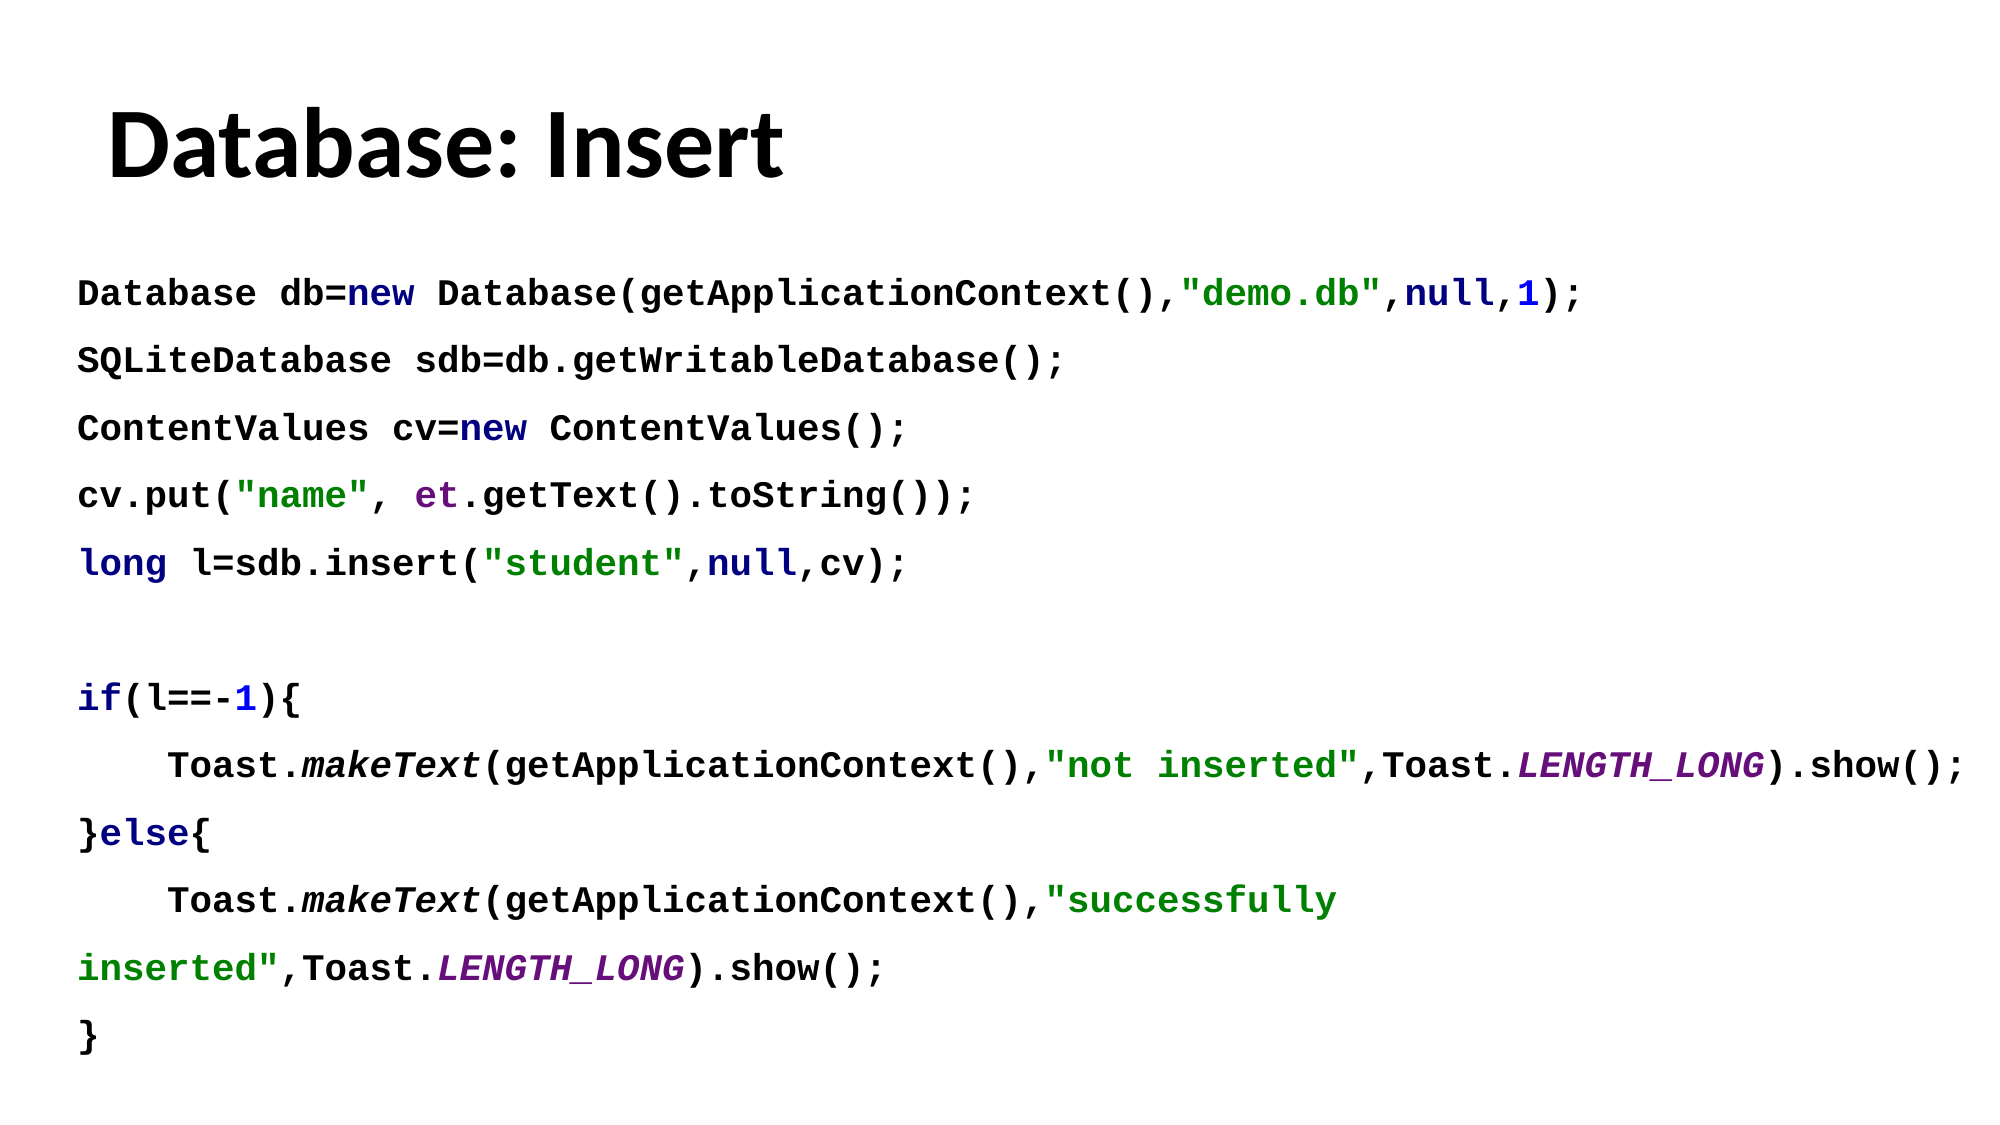

# Database: Insert
Database db=new Database(getApplicationContext(),"demo.db",null,1);
SQLiteDatabase sdb=db.getWritableDatabase();
ContentValues cv=new ContentValues();
cv.put("name", et.getText().toString());
long l=sdb.insert("student",null,cv);
if(l==-1){
    Toast.makeText(getApplicationContext(),"not inserted",Toast.LENGTH_LONG).show();
}else{
    Toast.makeText(getApplicationContext(),"successfully inserted",Toast.LENGTH_LONG).show();
}